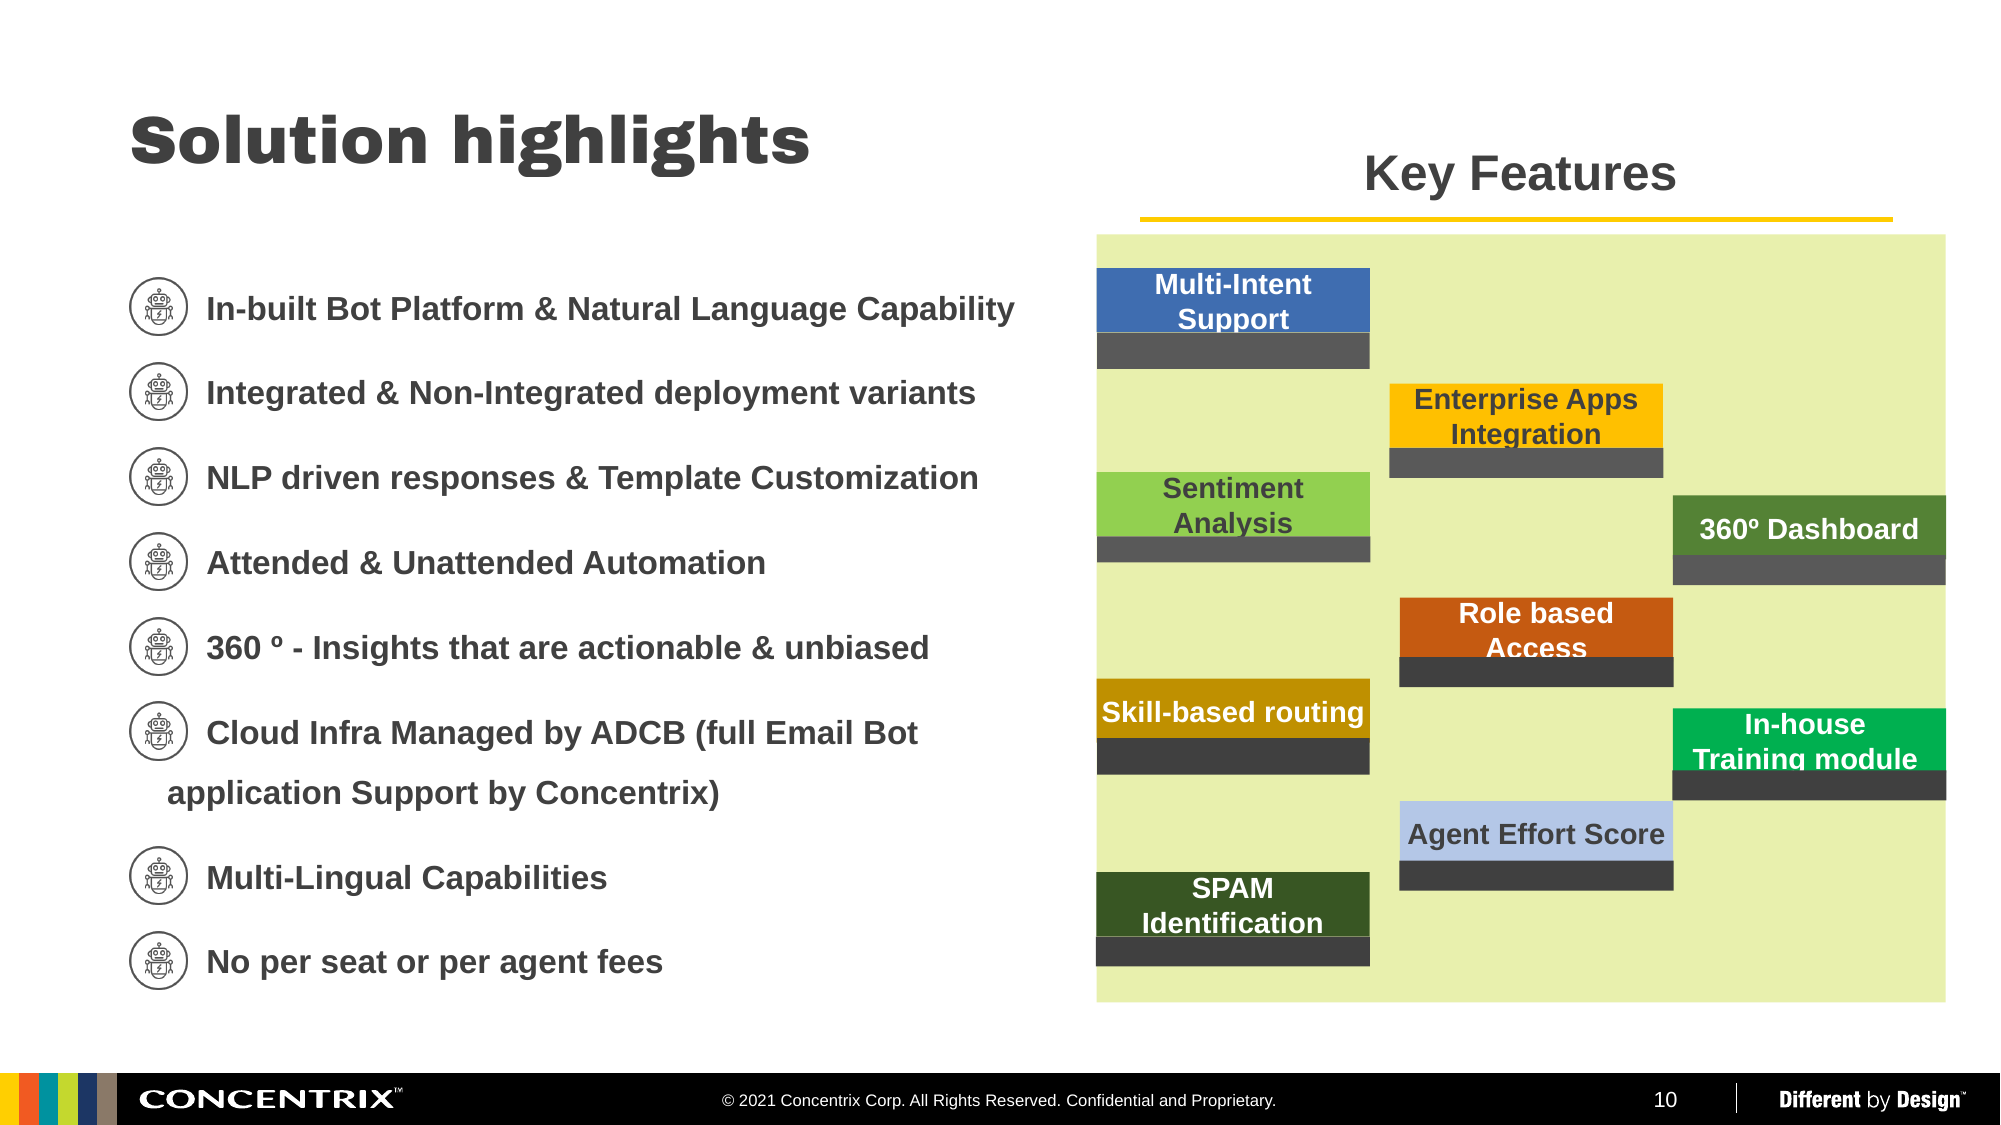

Solution highlights
Key Features

  In-built Bot Platform & Natural Language Capability
  Integrated & Non-Integrated deployment variants
  NLP driven responses & Template Customization
  Attended & Unattended Automation
  360 º - Insights that are actionable & unbiased
  Cloud Infra Managed by ADCB (full Email Bot     application Support by Concentrix)
  Multi-Lingual Capabilities
  No per seat or per agent fees
Multi-Intent Support

Enterprise Apps Integration

Sentiment Analysis

360º Dashboard

Role based Access

Skill-based routing

In-house
Training module

Agent Effort Score

SPAM Identification